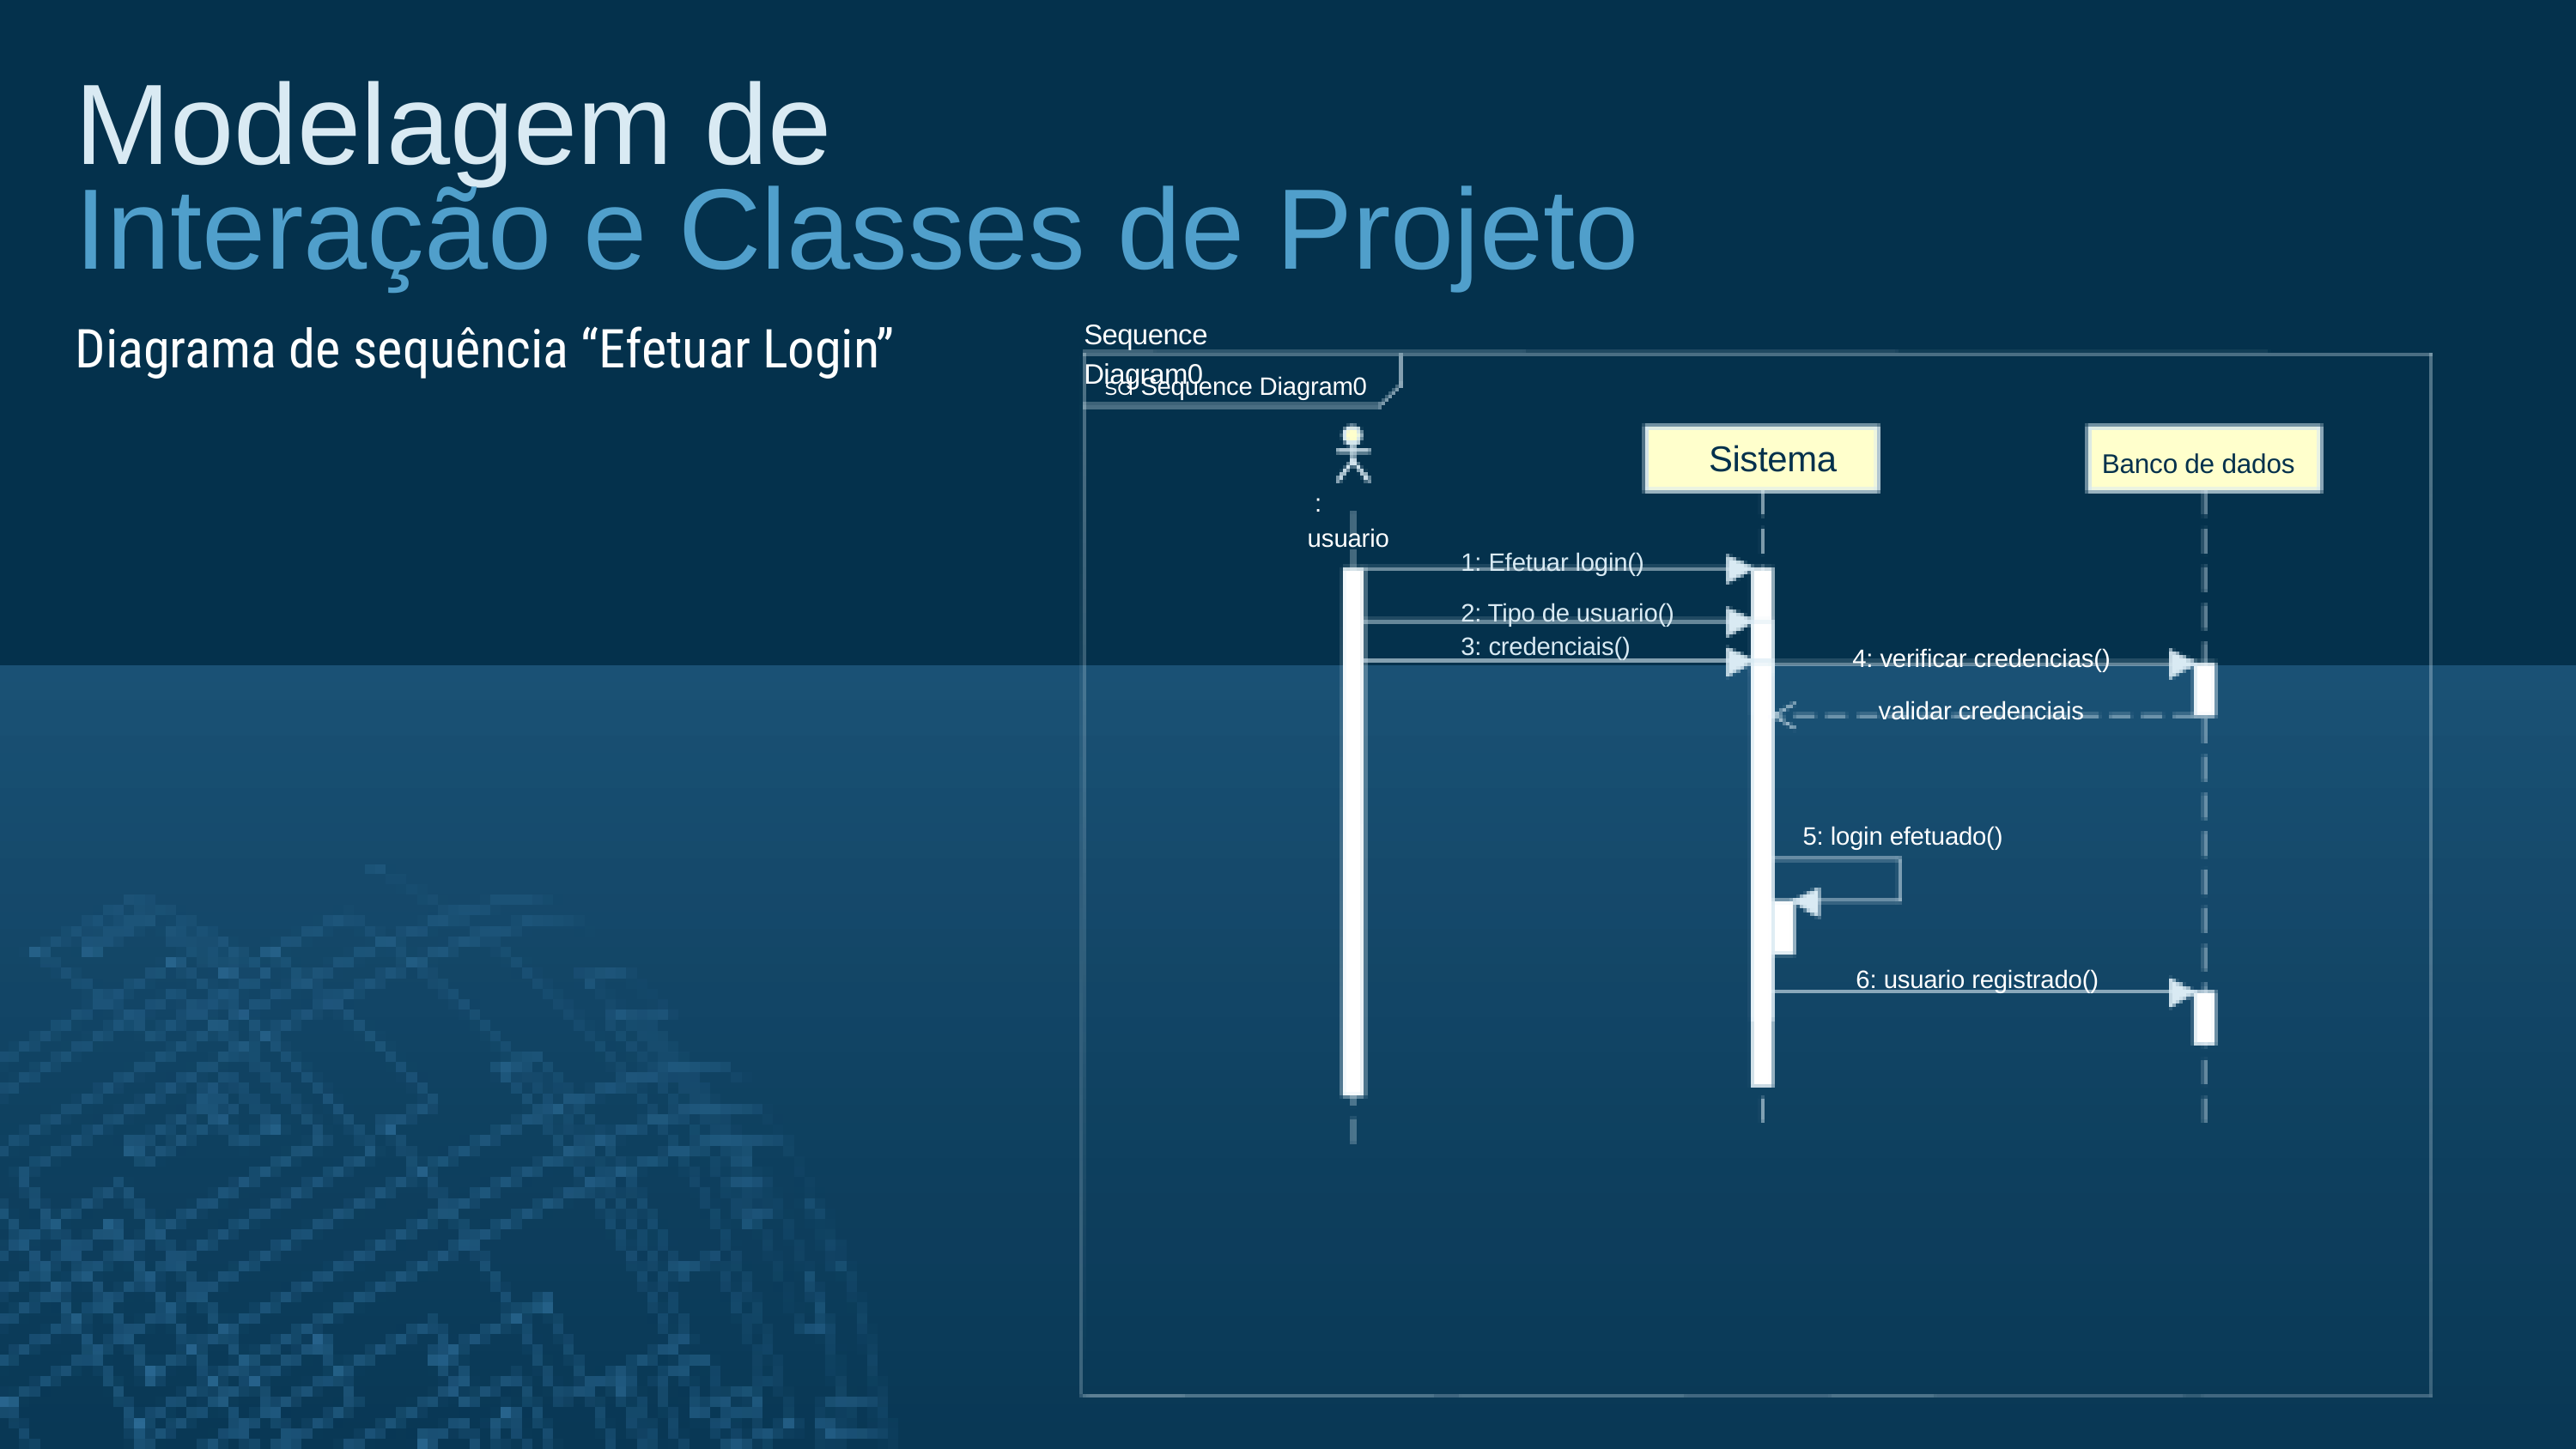

Modelagem de
Interação e Classes de Projeto
Diagrama de sequência “Efetuar Login”

Sequence Diagram0

sd
Sequence Diagram0
Sistema
Banco de dados
 : usuario
1: Efetuar login()
2: Tipo de usuario()
3: credenciais()
4: verificar credencias() validar credenciais

5: login efetuado()
6: usuario registrado()